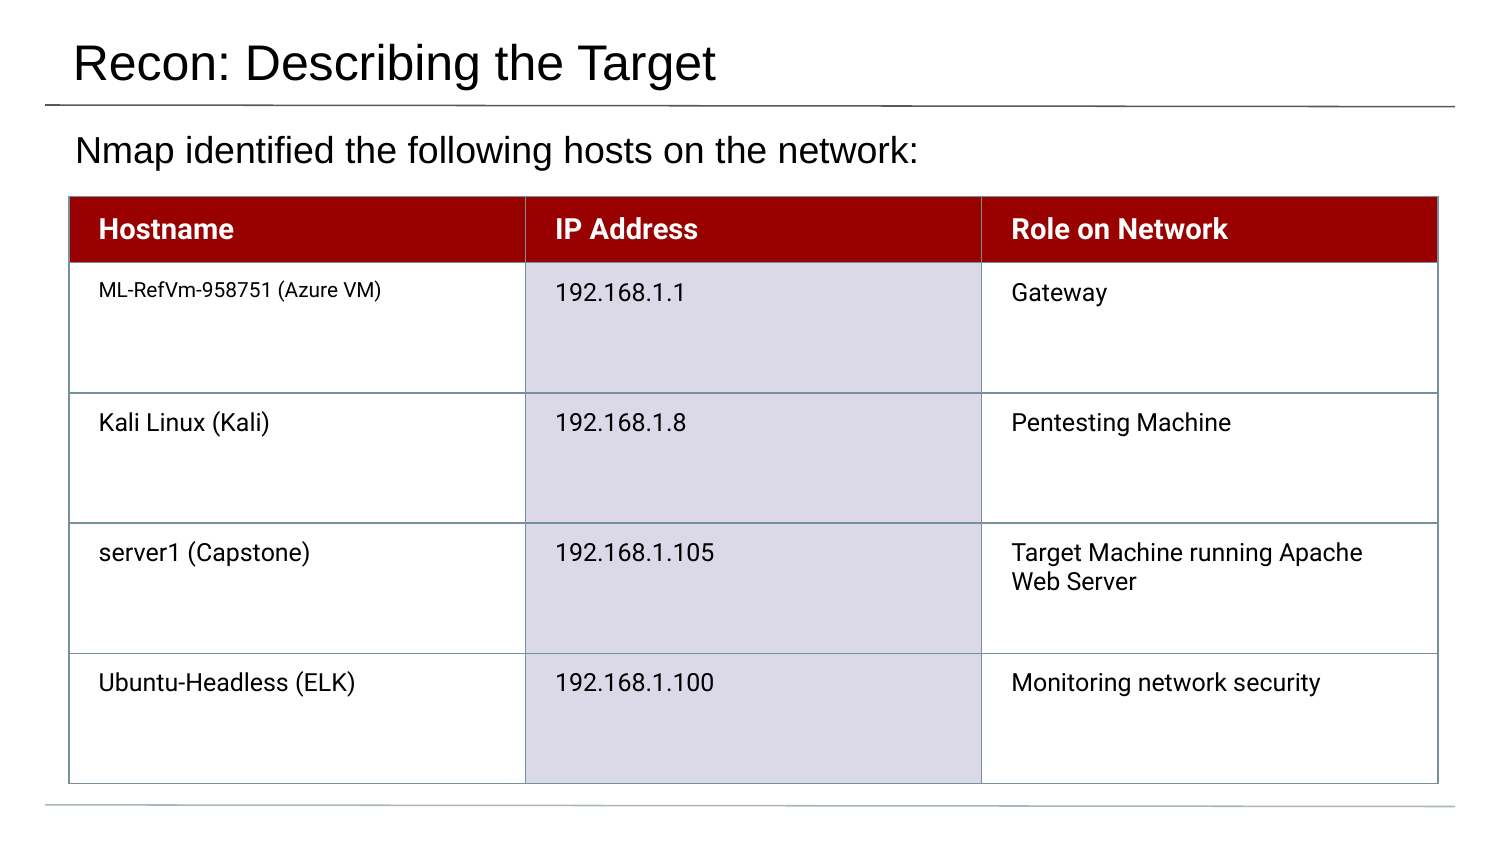

# Recon: Describing the Target
Nmap identified the following hosts on the network:
| Hostname | IP Address | Role on Network |
| --- | --- | --- |
| ML-RefVm-958751 (Azure VM) | 192.168.1.1 | Gateway |
| Kali Linux (Kali) | 192.168.1.8 | Pentesting Machine |
| server1 (Capstone) | 192.168.1.105 | Target Machine running Apache Web Server |
| Ubuntu-Headless (ELK) | 192.168.1.100 | Monitoring network security |